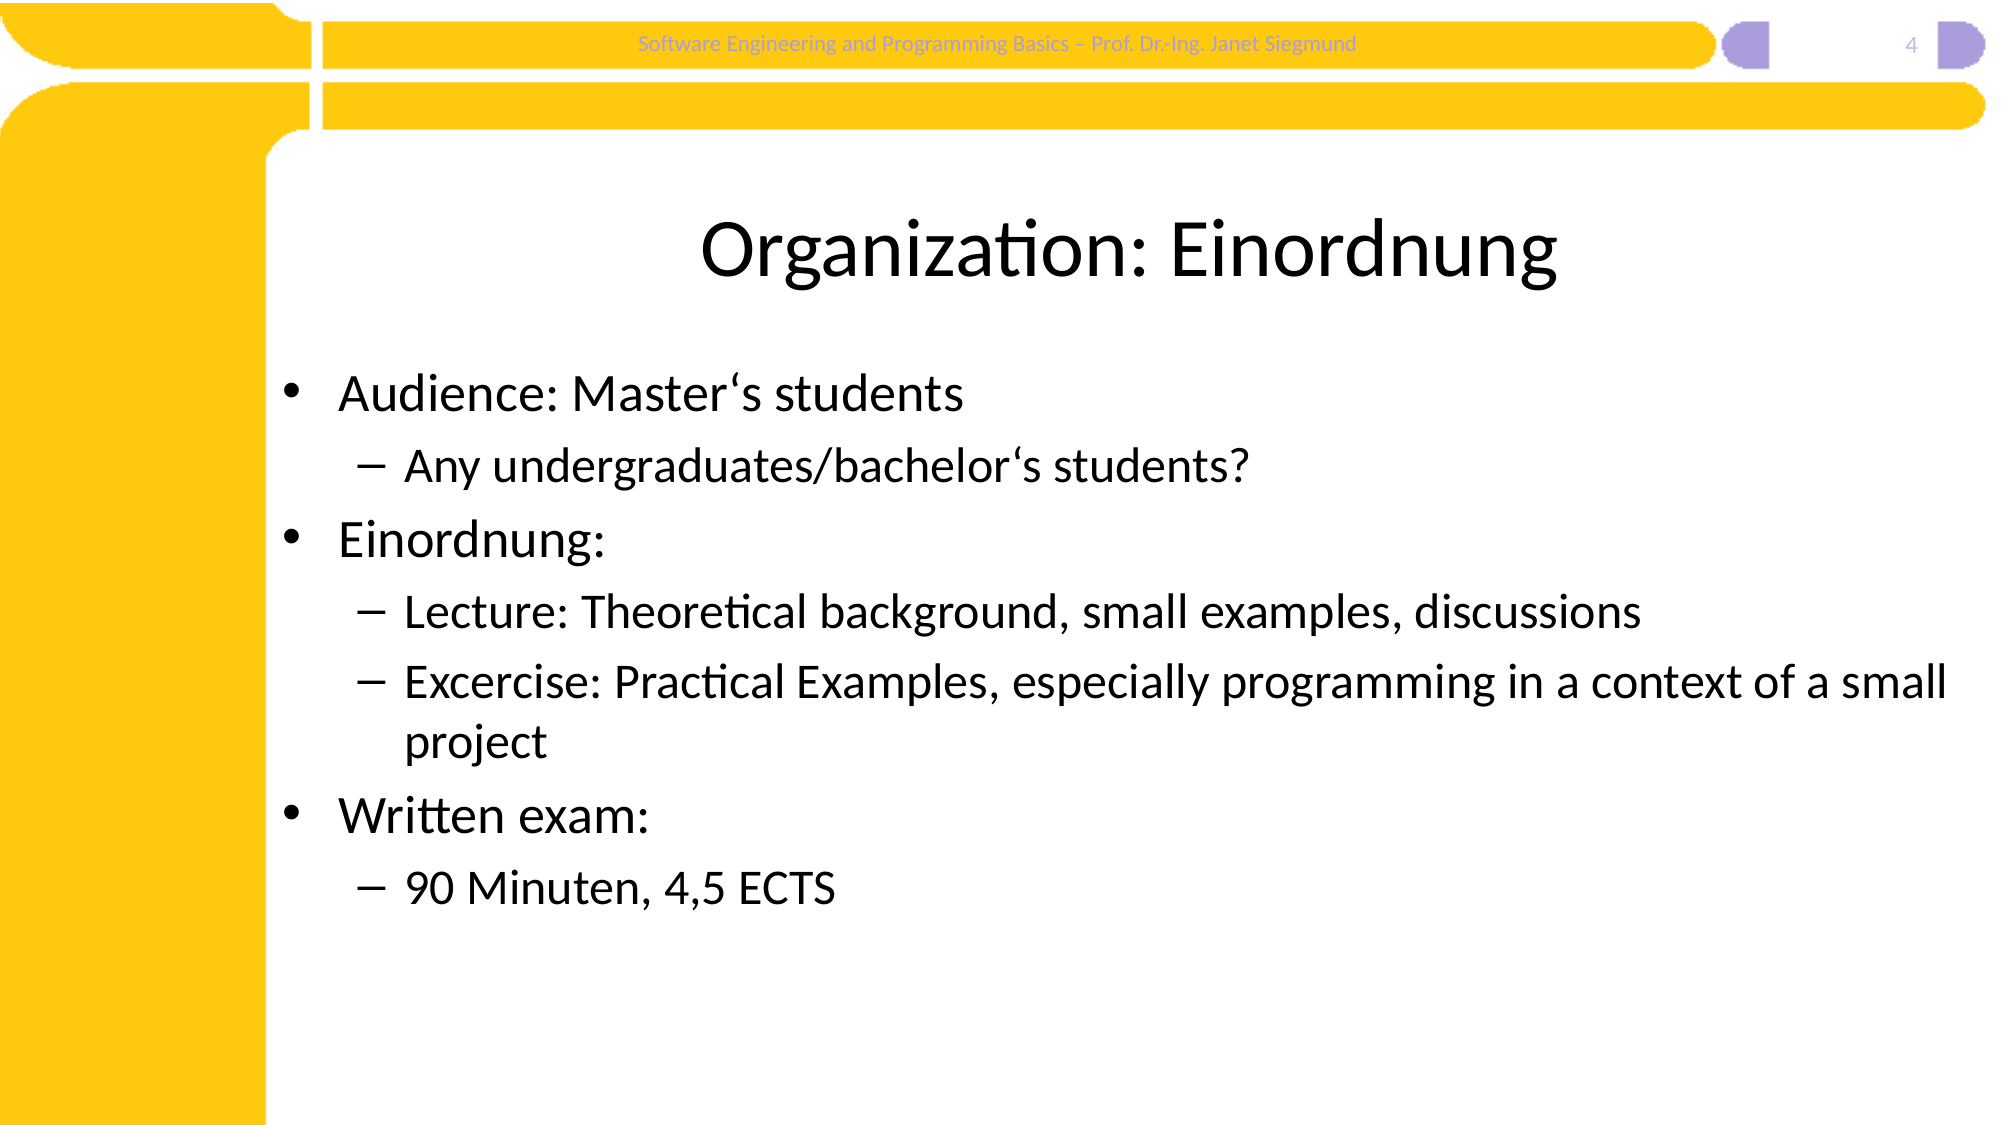

4
# Organization: Einordnung
Audience: Master‘s students
Any undergraduates/bachelor‘s students?
Einordnung:
Lecture: Theoretical background, small examples, discussions
Excercise: Practical Examples, especially programming in a context of a small project
Written exam:
90 Minuten, 4,5 ECTS